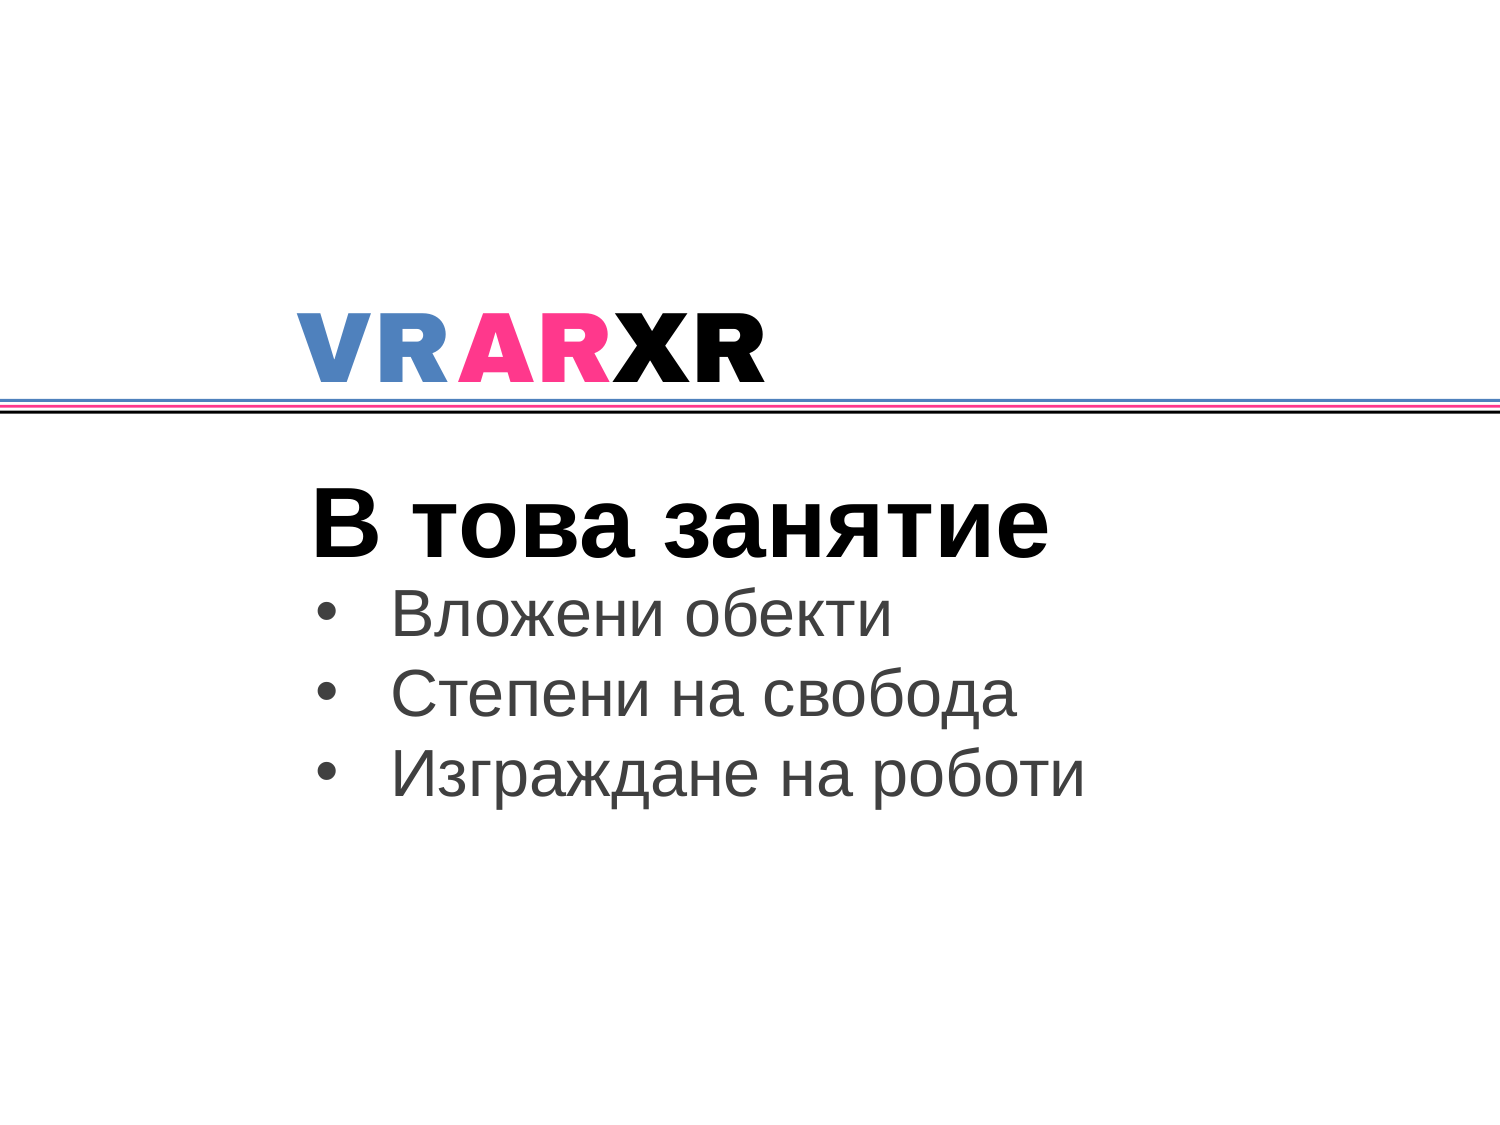

В това занятие
Вложени обекти
Степени на свобода
Изграждане на роботи